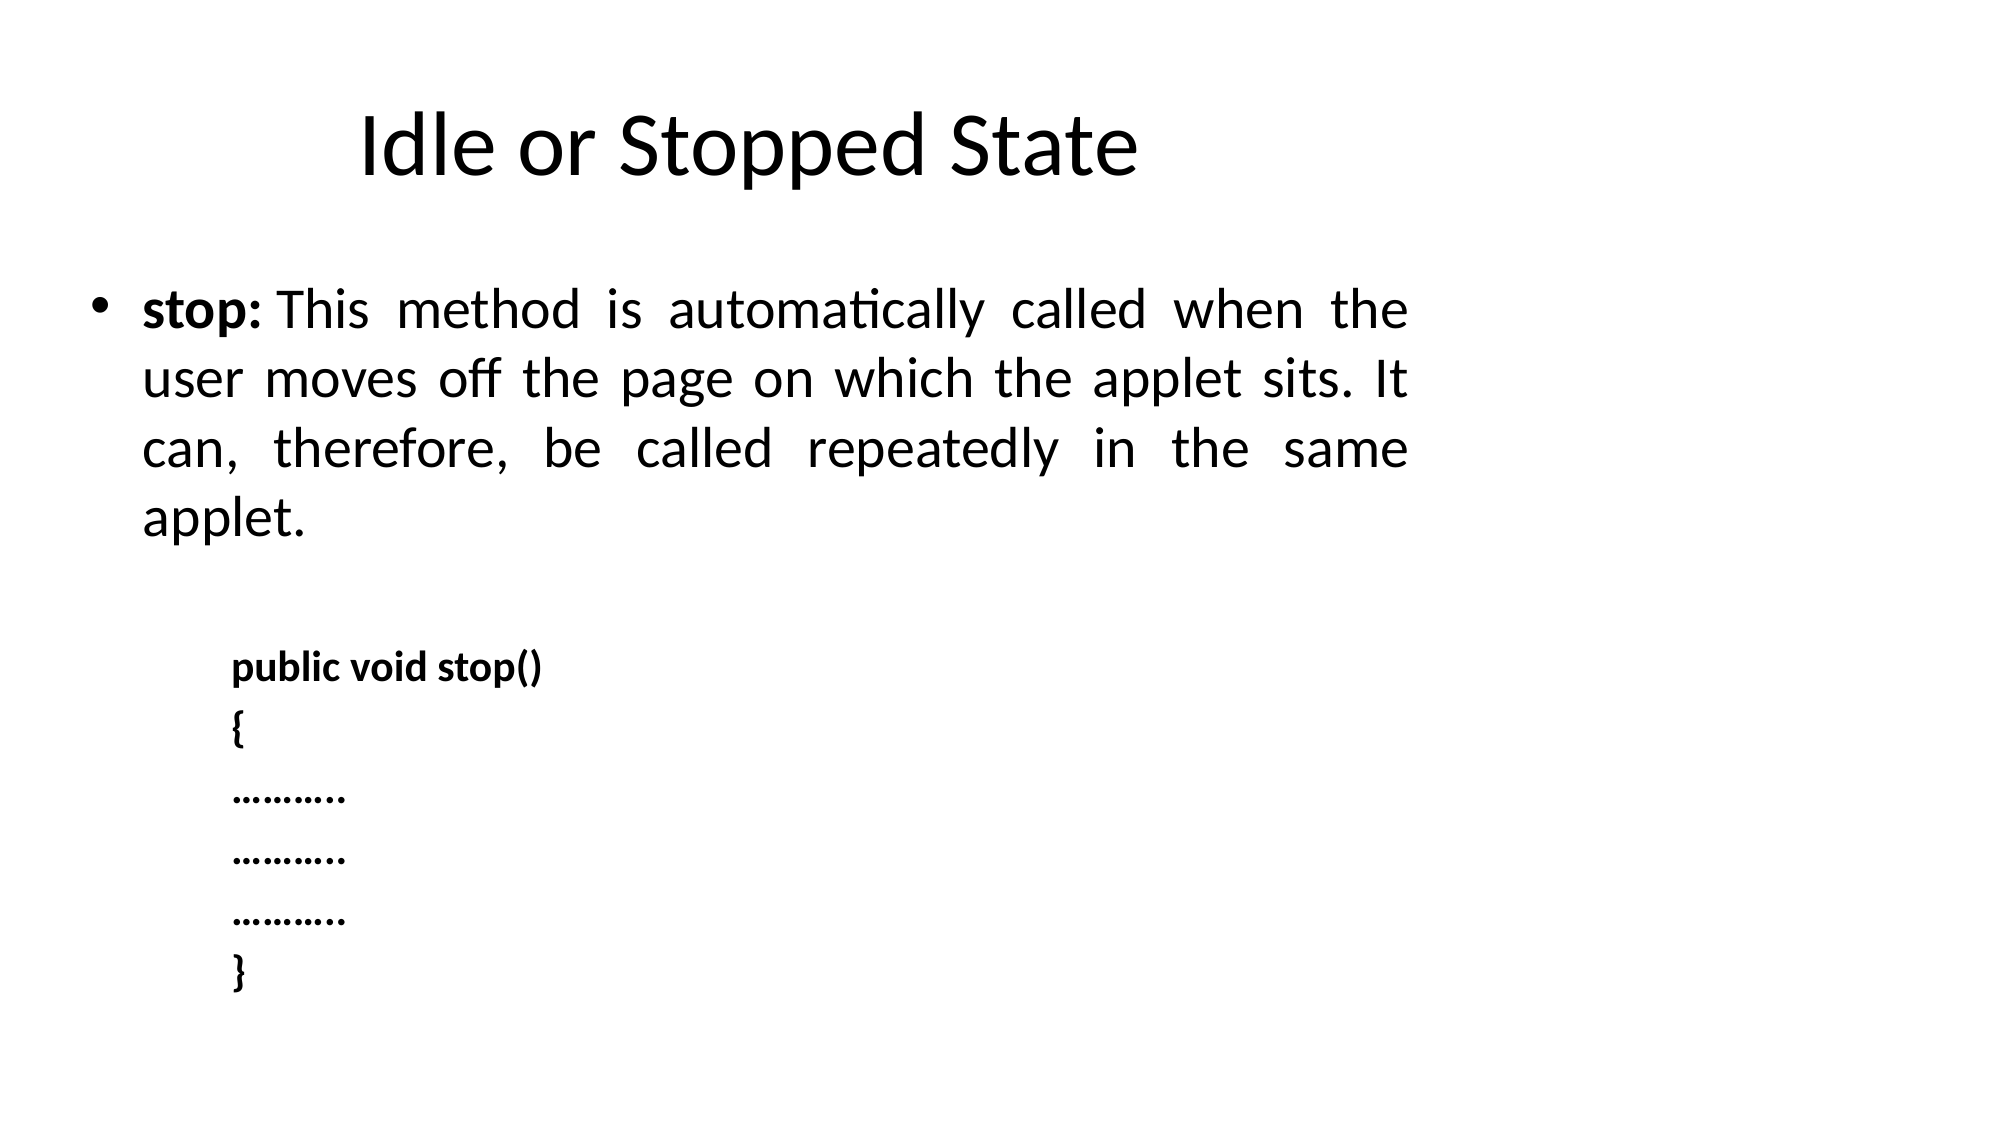

# Idle or Stopped State
stop: This method is automatically called when the user moves off the page on which the applet sits. It can, therefore, be called repeatedly in the same applet.

public void stop()
{
………..
………..
………..
}